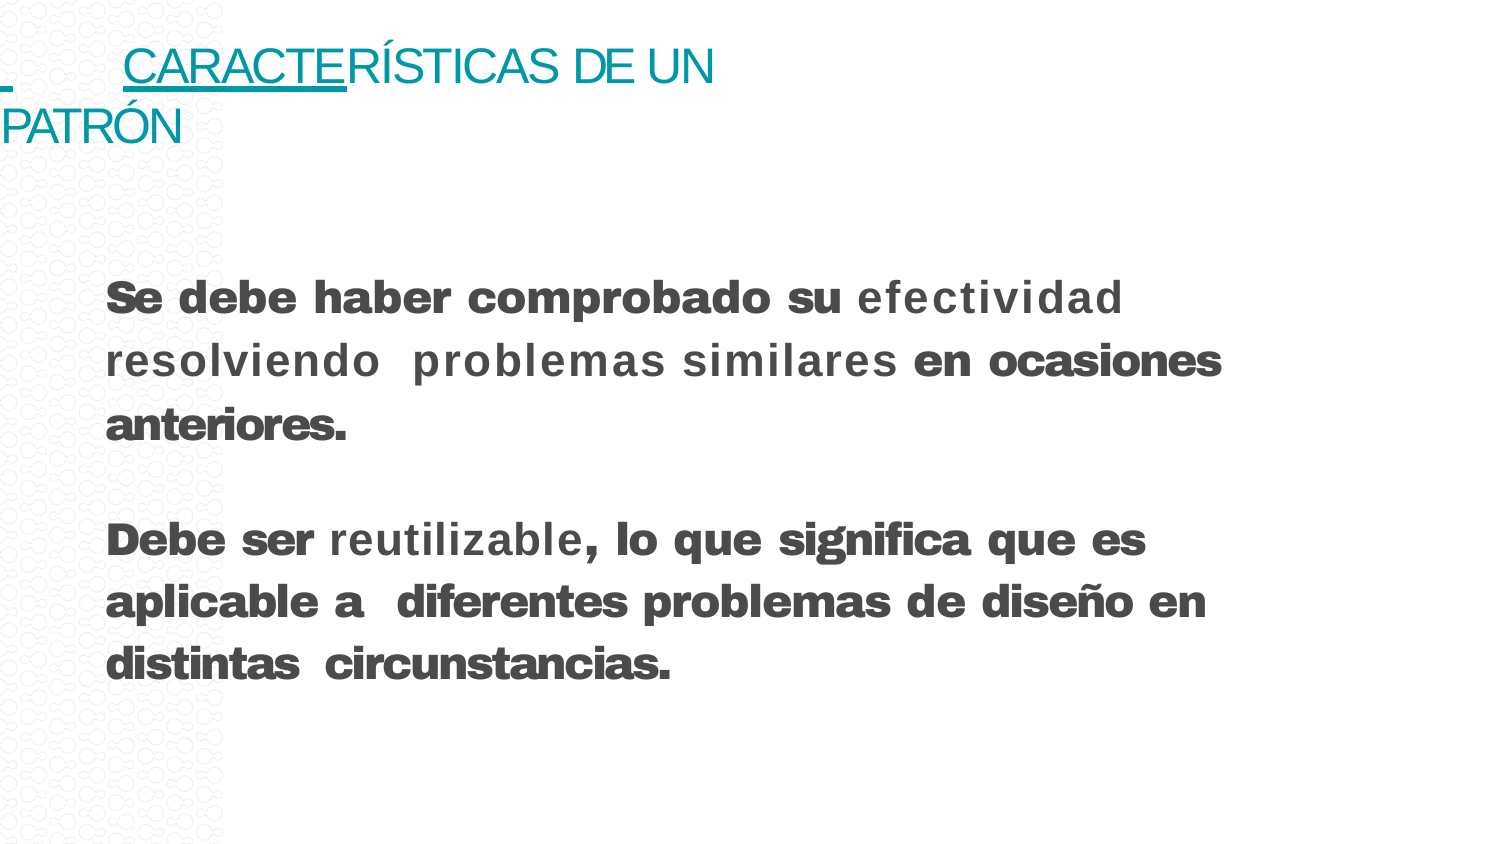

# CARACTERÍSTICAS DE UN PATRÓN
Se debe haber comprobado su efectividad resolviendo  problemas similares en ocasiones anteriores.
Debe ser reutilizable, lo que significa que es aplicable a  diferentes problemas de diseño en distintas  circunstancias.